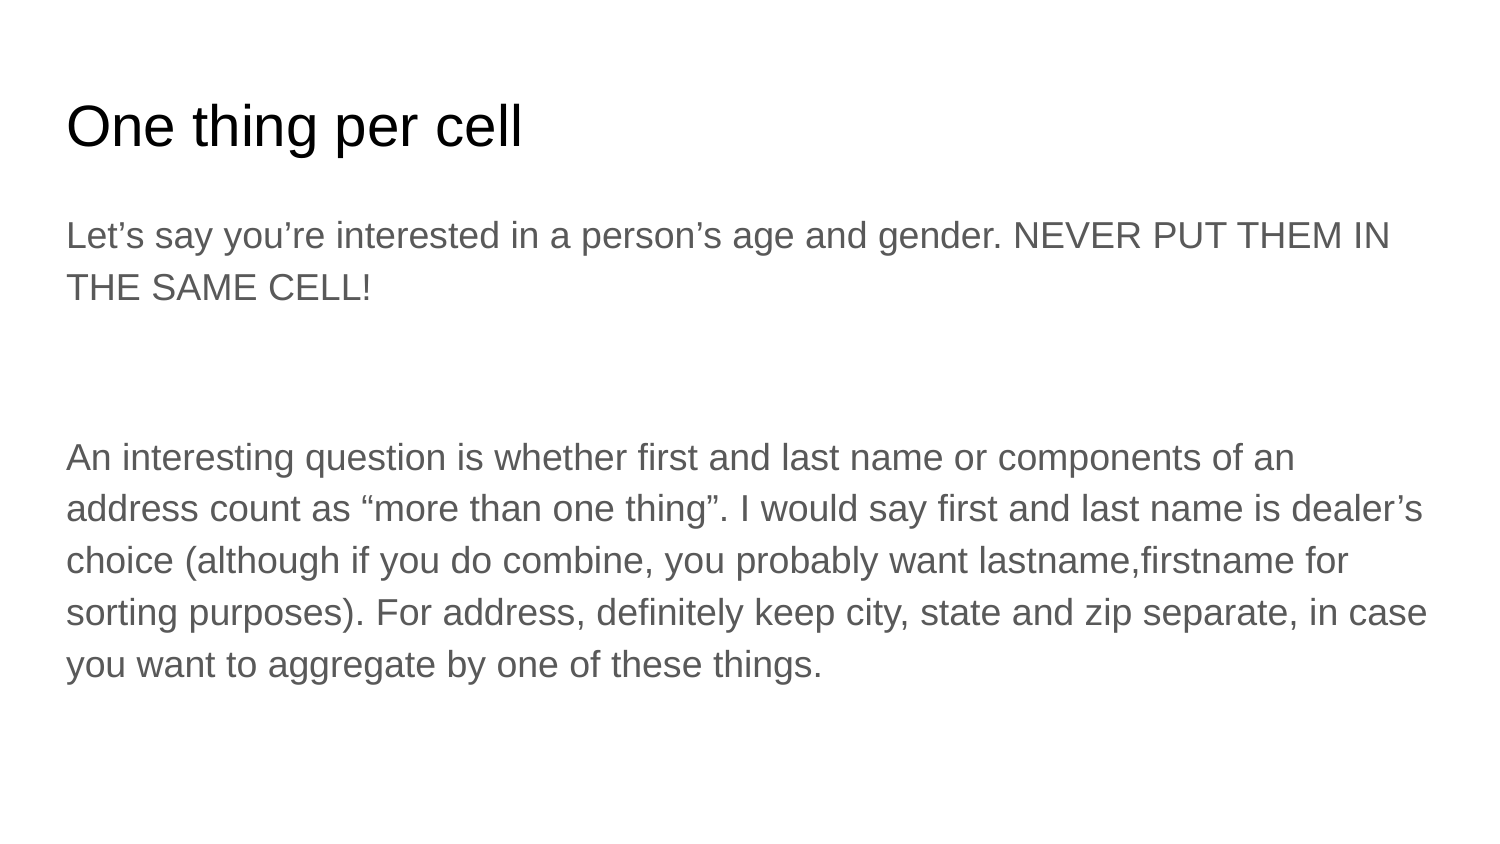

# One thing per cell
Let’s say you’re interested in a person’s age and gender. NEVER PUT THEM IN THE SAME CELL!

An interesting question is whether first and last name or components of an address count as “more than one thing”. I would say first and last name is dealer’s choice (although if you do combine, you probably want lastname,firstname for sorting purposes). For address, definitely keep city, state and zip separate, in case you want to aggregate by one of these things.